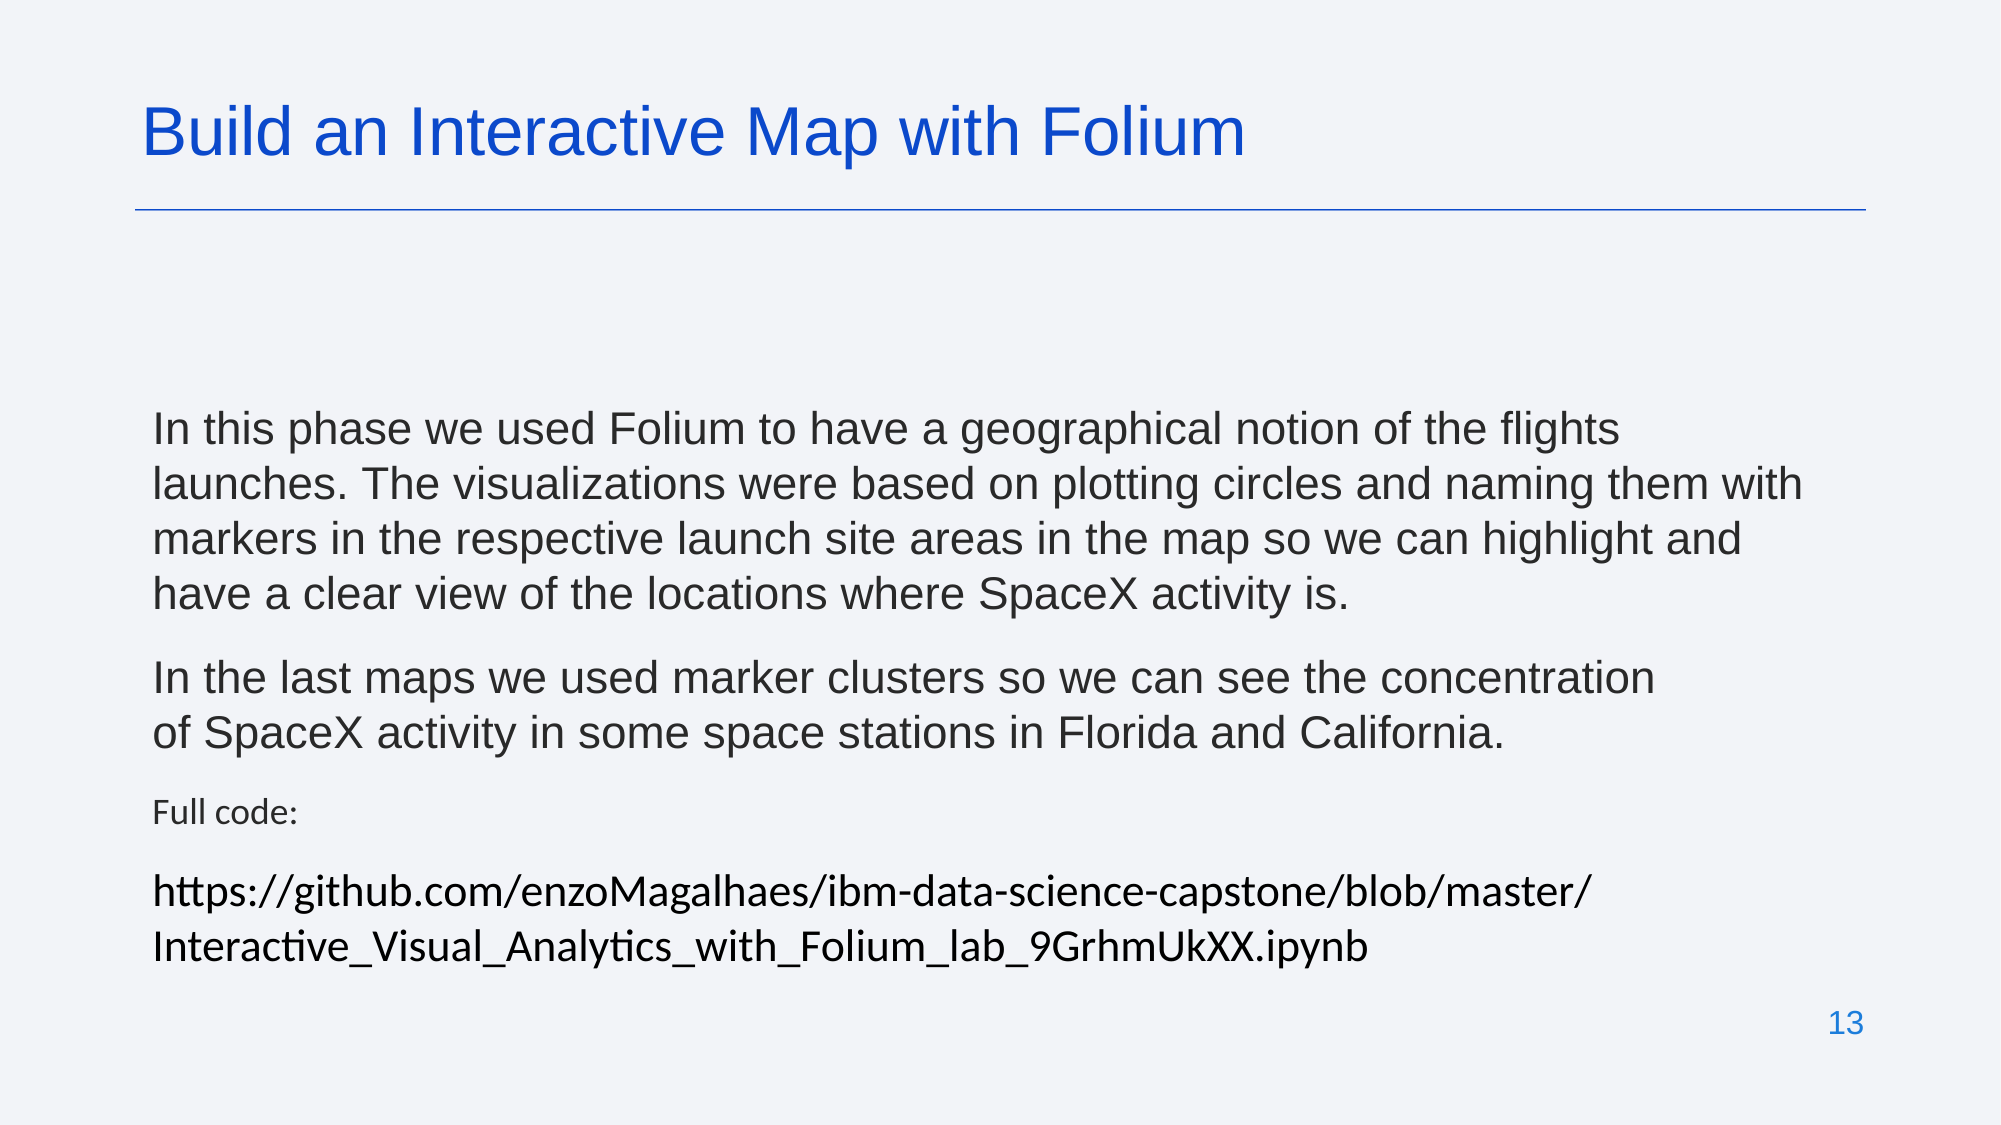

Build an Interactive Map with Folium

In this phase we used Folium to have a geographical notion of the flights launches. The visualizations were based on plotting circles and naming them with markers in the respective launch site areas in the map so we can highlight and have a clear view of the locations where SpaceX activity is.
In the last maps we used marker clusters so we can see the concentration of SpaceX activity in some space stations in Florida and California.
Full code:
https://github.com/enzoMagalhaes/ibm-data-science-capstone/blob/master/Interactive_Visual_Analytics_with_Folium_lab_9GrhmUkXX.ipynb

13